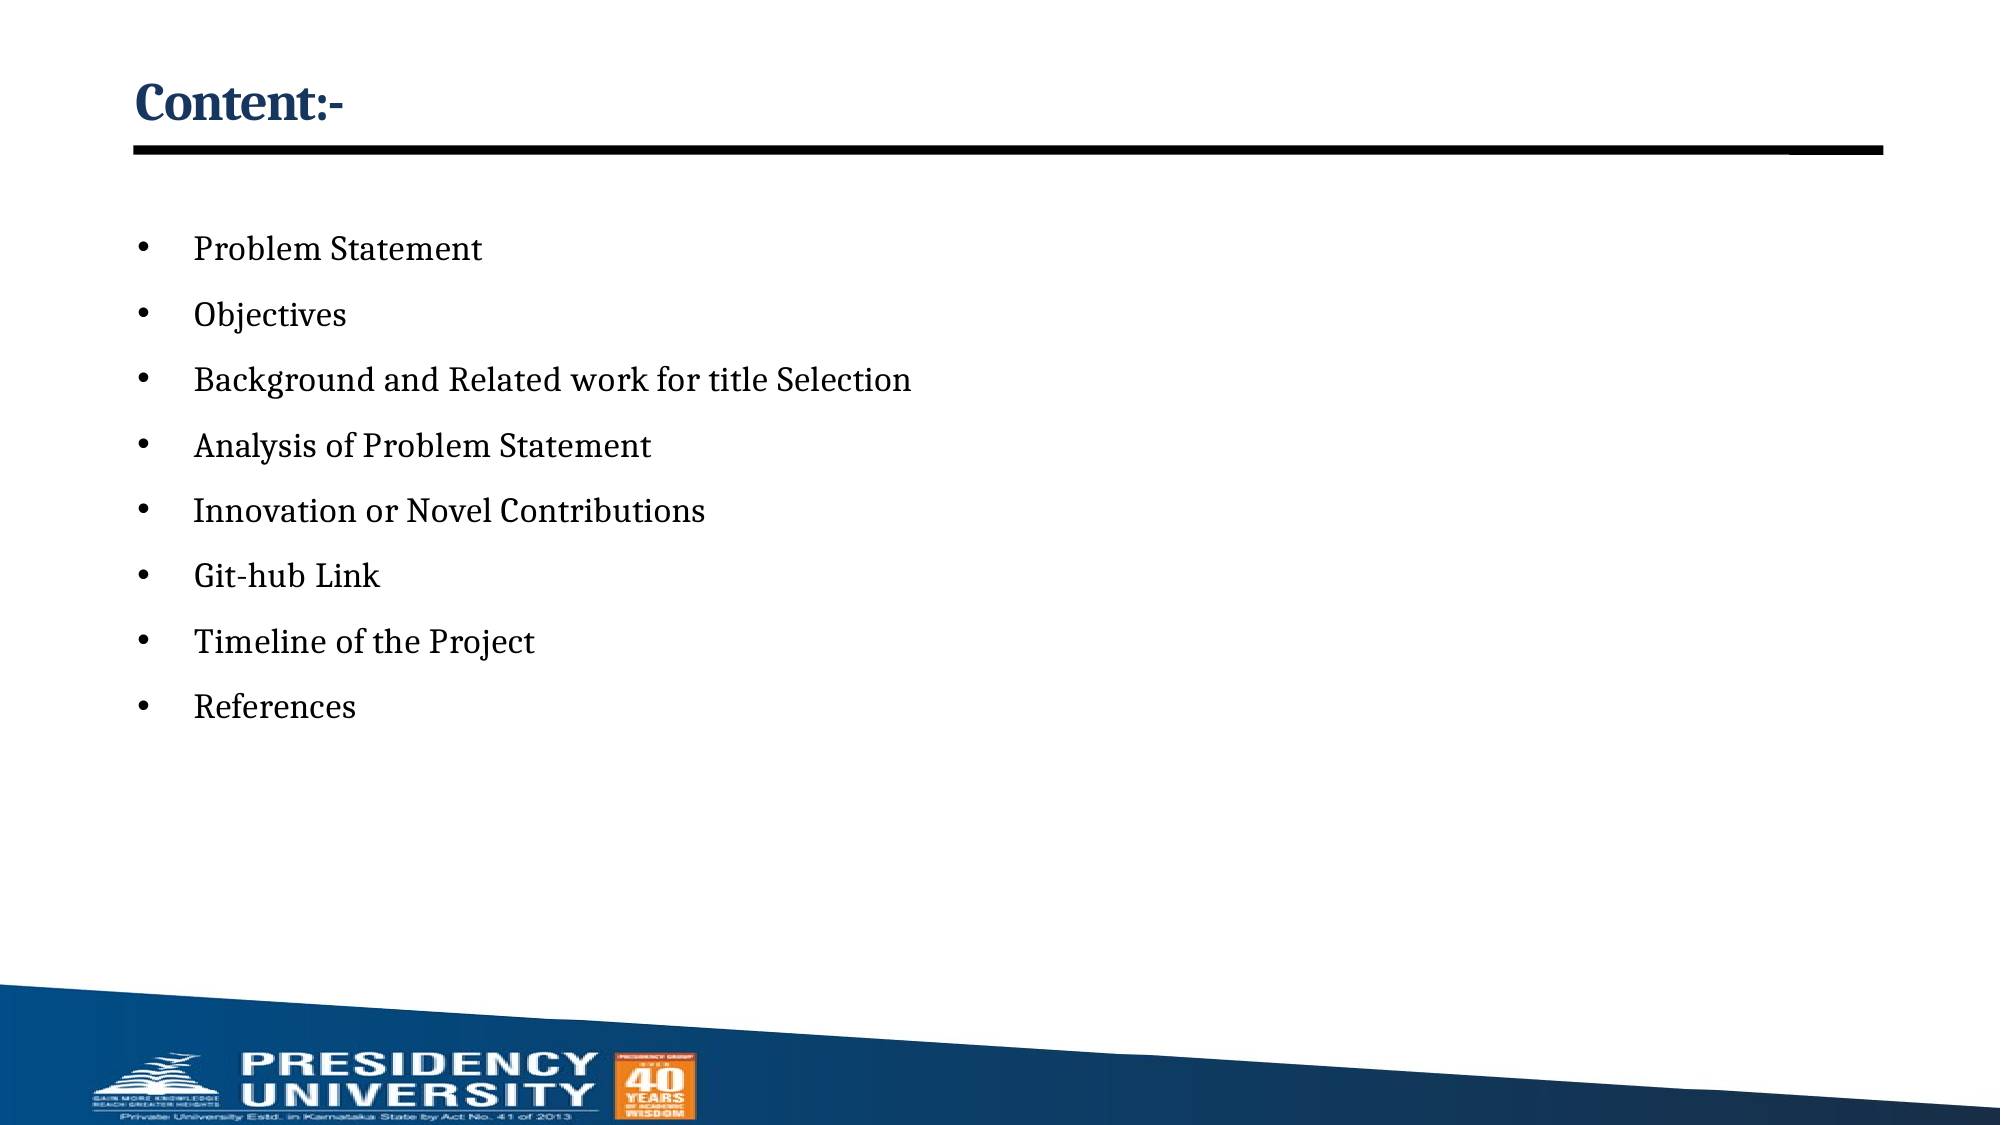

# Content:-
Problem Statement
Objectives
Background and Related work for title Selection
Analysis of Problem Statement
Innovation or Novel Contributions
Git-hub Link
Timeline of the Project
References